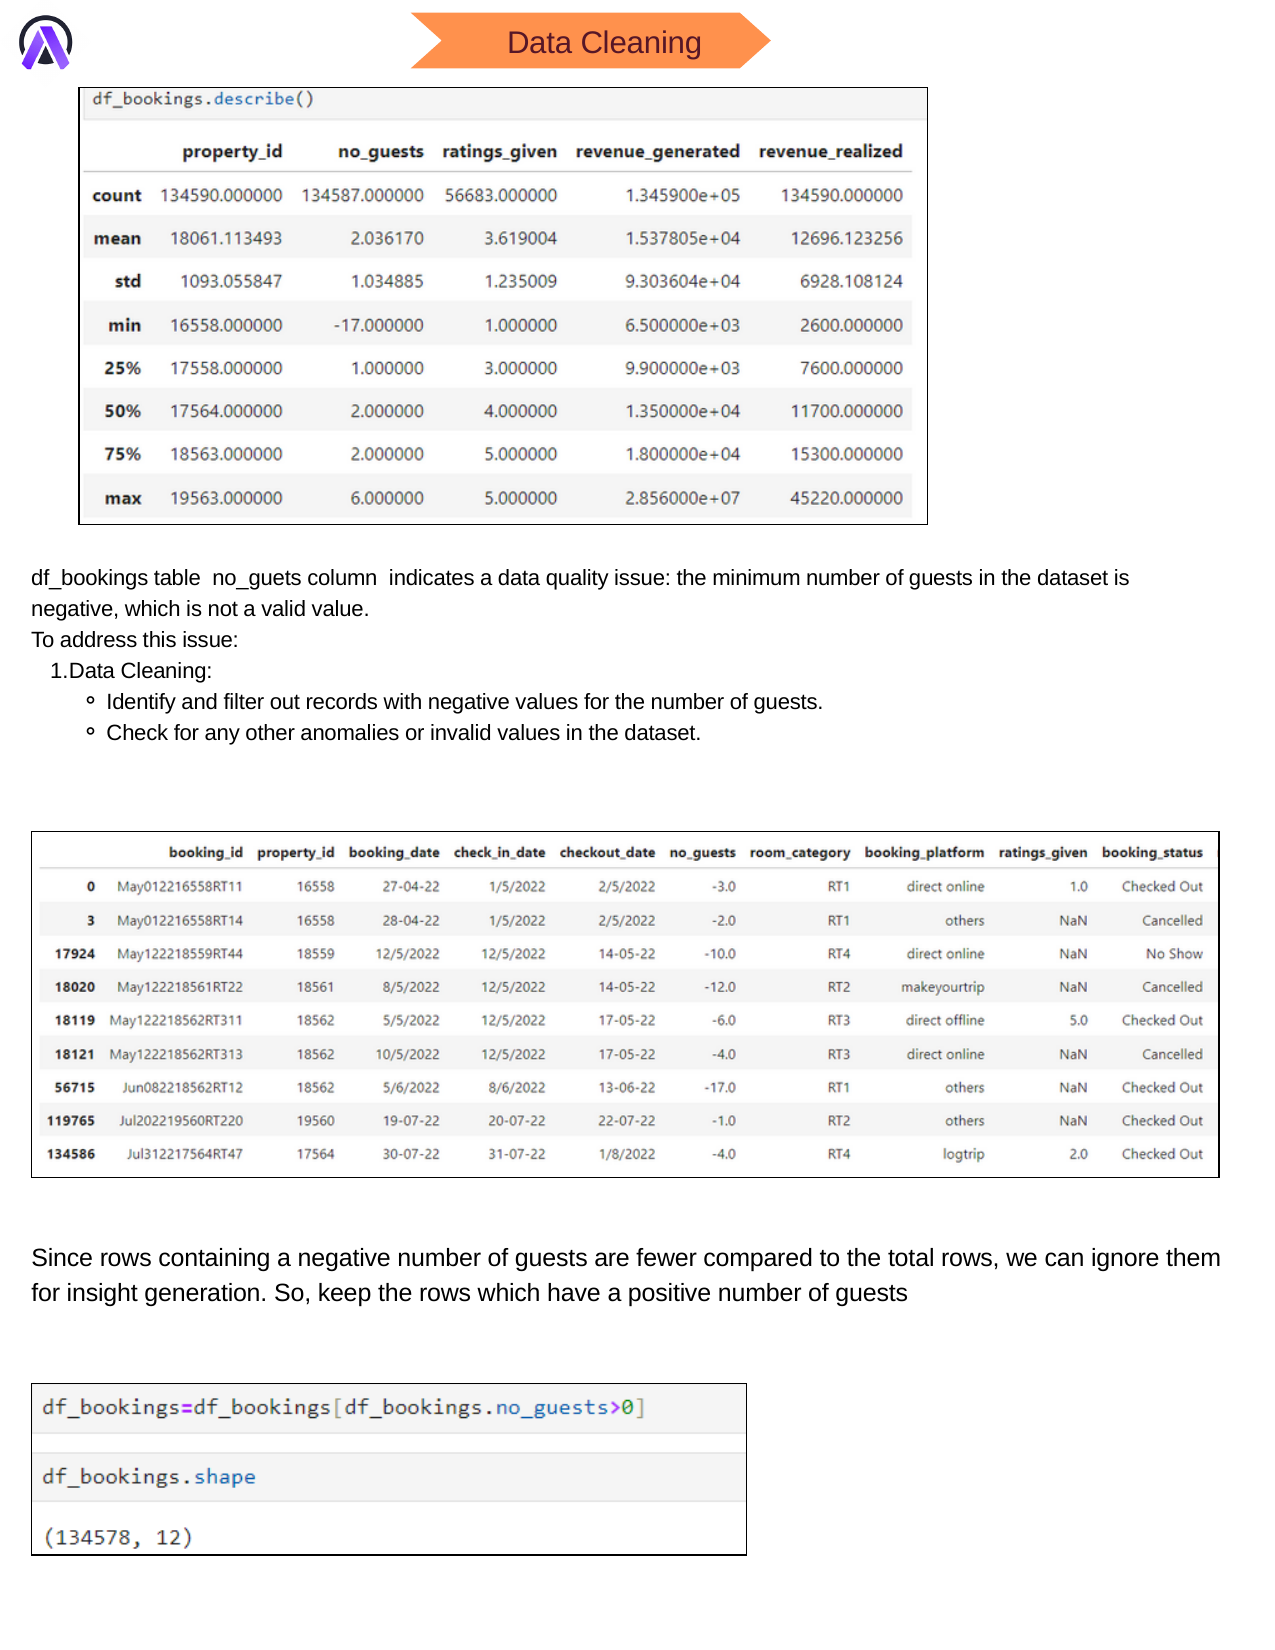

Data Cleaning

df_bookings table  no_guets column  indicates a data quality issue: the minimum number of guests in the dataset is negative, which is not a valid value.
To address this issue:
Data Cleaning:
Identify and filter out records with negative values for the number of guests.
Check for any other anomalies or invalid values in the dataset.

Since rows containing a negative number of guests are fewer compared to the total rows, we can ignore them for insight generation. So, keep the rows which have a positive number of guests